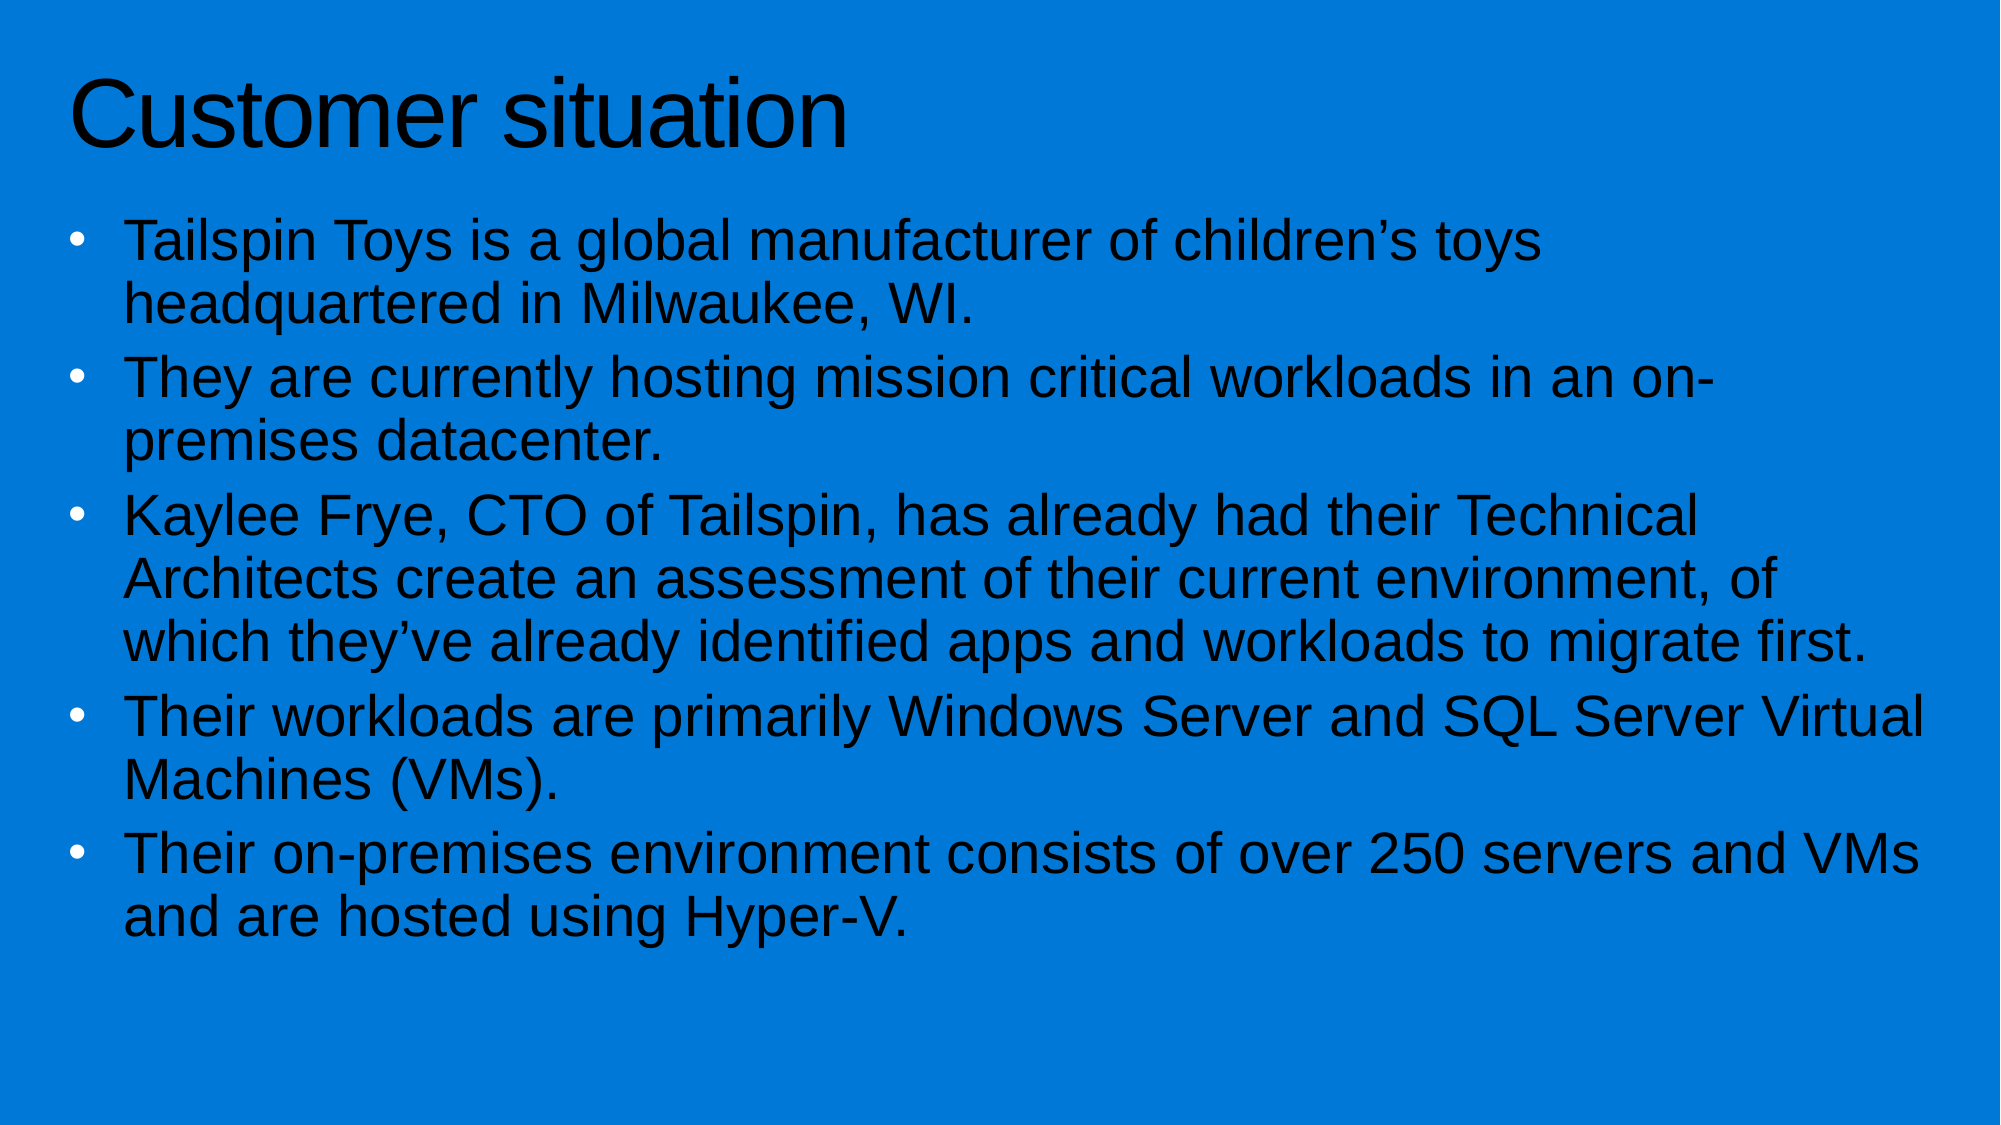

# Customer situation
Tailspin Toys is a global manufacturer of children’s toys headquartered in Milwaukee, WI.
They are currently hosting mission critical workloads in an on-premises datacenter.
Kaylee Frye, CTO of Tailspin, has already had their Technical Architects create an assessment of their current environment, of which they’ve already identified apps and workloads to migrate first.
Their workloads are primarily Windows Server and SQL Server Virtual Machines (VMs).
Their on-premises environment consists of over 250 servers and VMs and are hosted using Hyper-V.